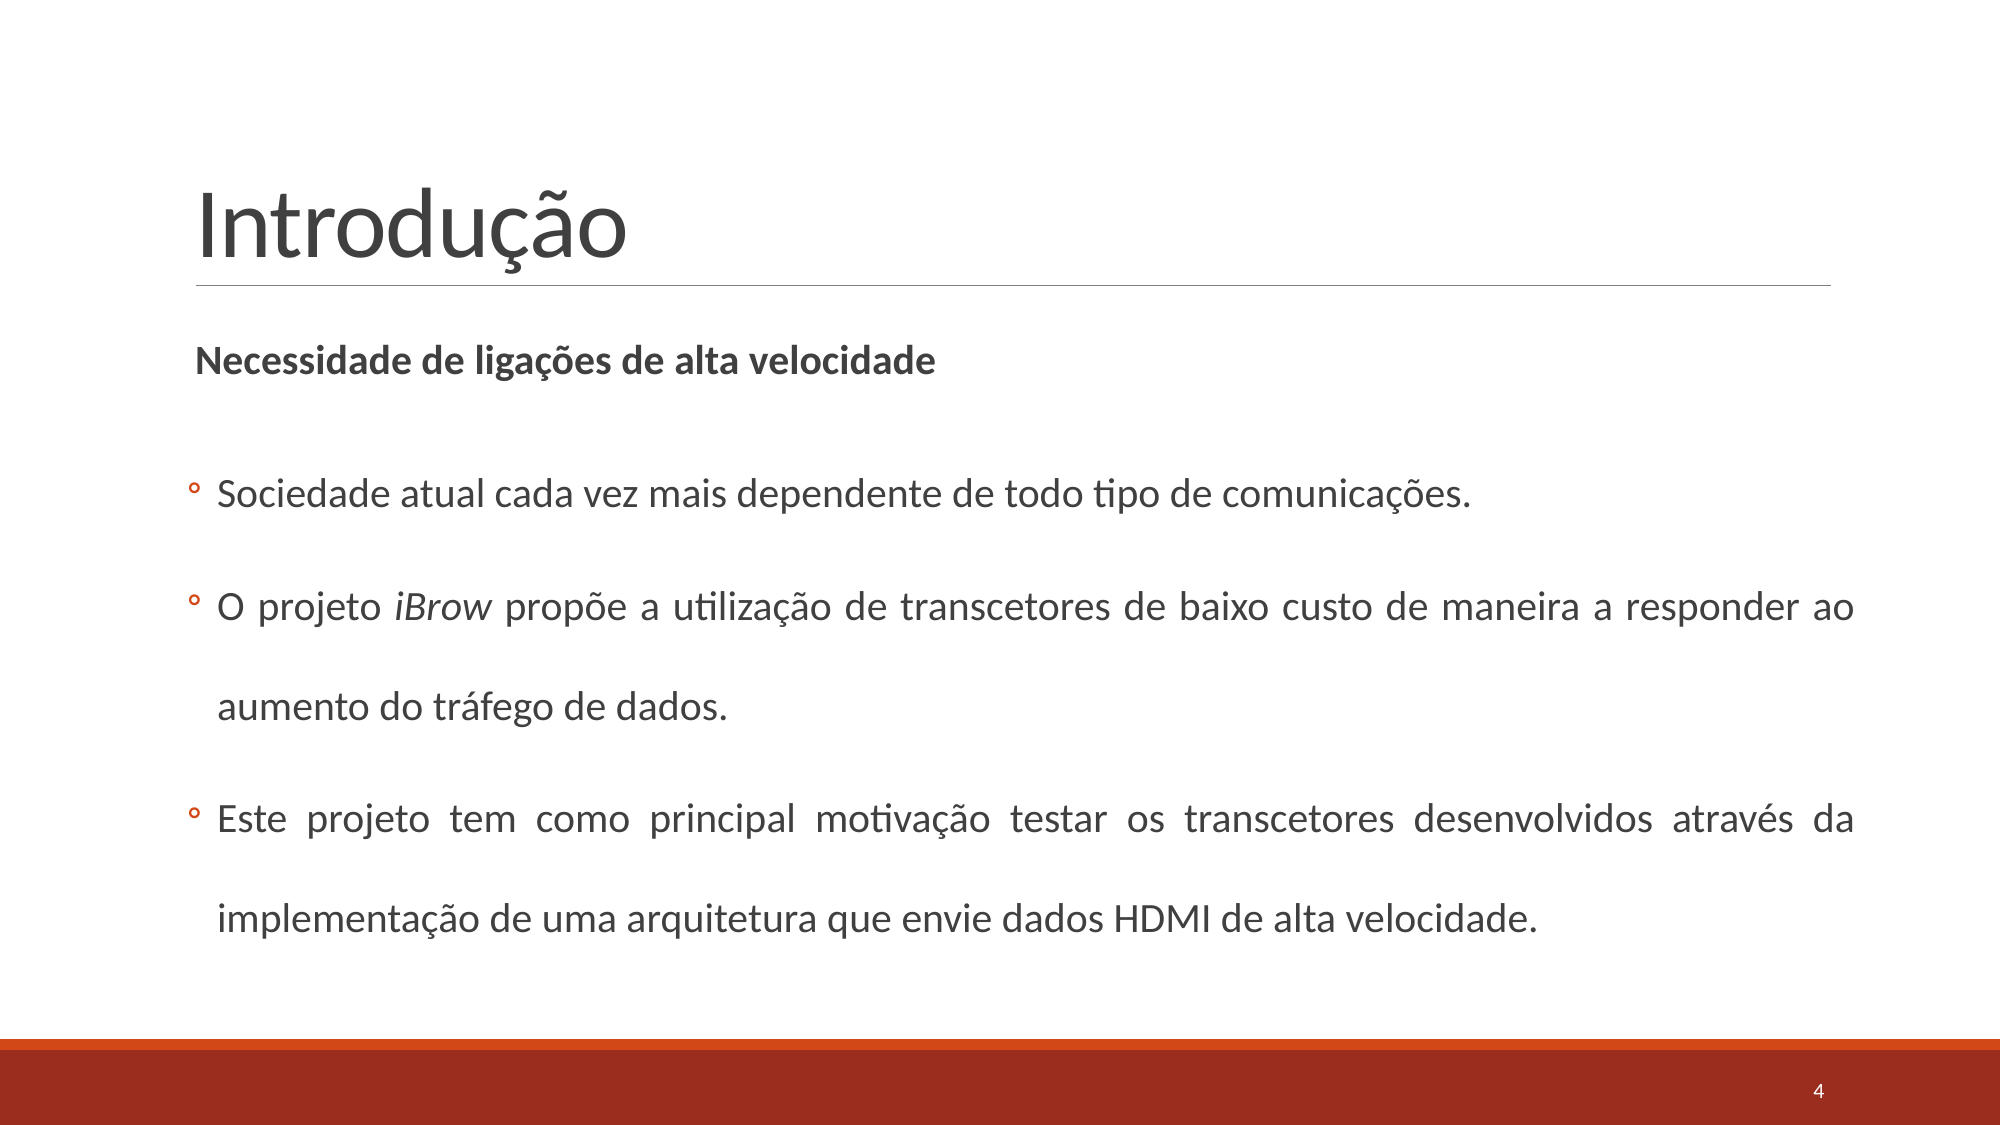

# Introdução

Necessidade de ligações de alta velocidade
Sociedade atual cada vez mais dependente de todo tipo de comunicações.
O projeto iBrow propõe a utilização de transcetores de baixo custo de maneira a responder ao aumento do tráfego de dados.
Este projeto tem como principal motivação testar os transcetores desenvolvidos através da implementação de uma arquitetura que envie dados HDMI de alta velocidade.
4